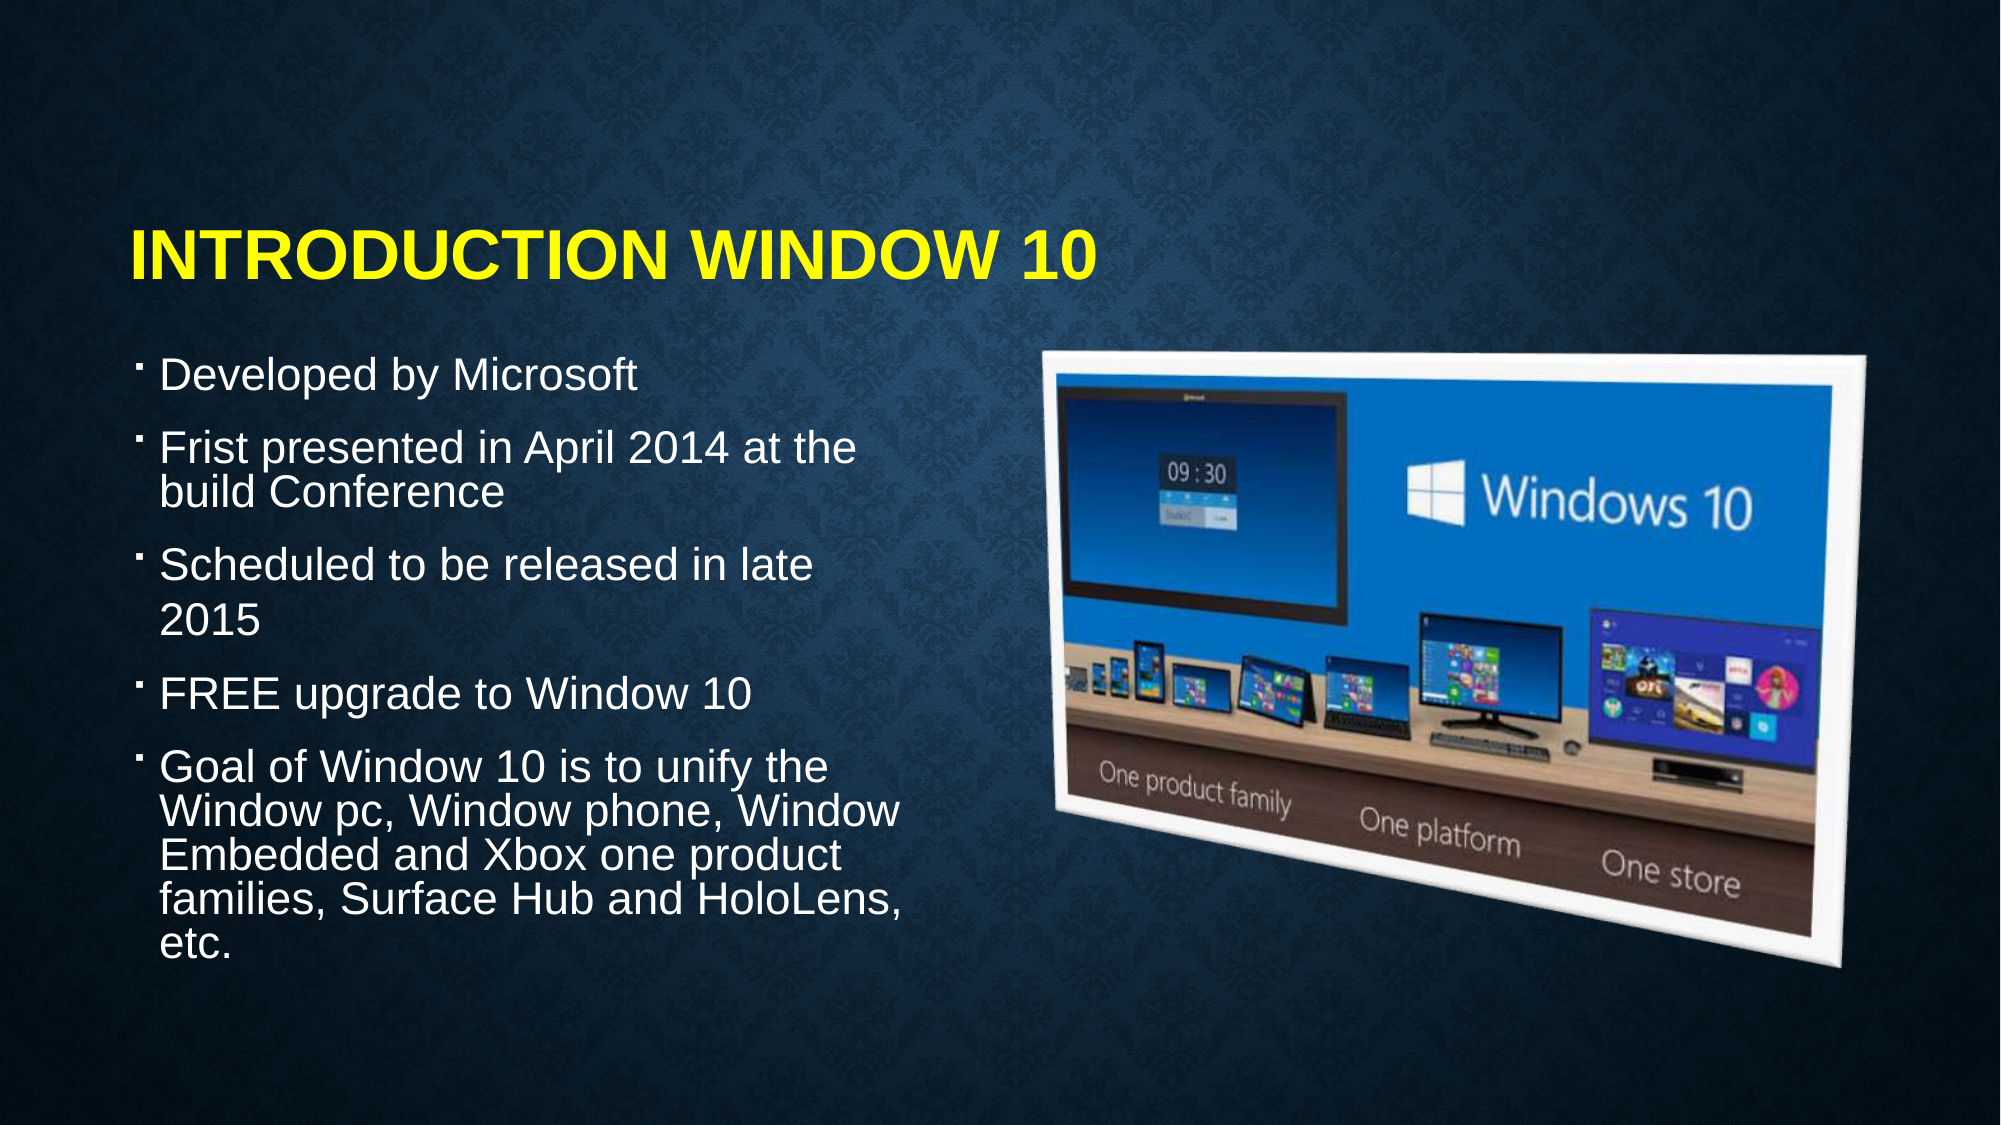

# INTRODUCTION WINDOW 10
Developed by Microsoft
Frist presented in April 2014 at the  build Conference
Scheduled to be released in late 2015
FREE upgrade to Window 10
Goal of Window 10 is to unify the  Window pc, Window phone, Window  Embedded and Xbox one product  families, Surface Hub and HoloLens,  etc.